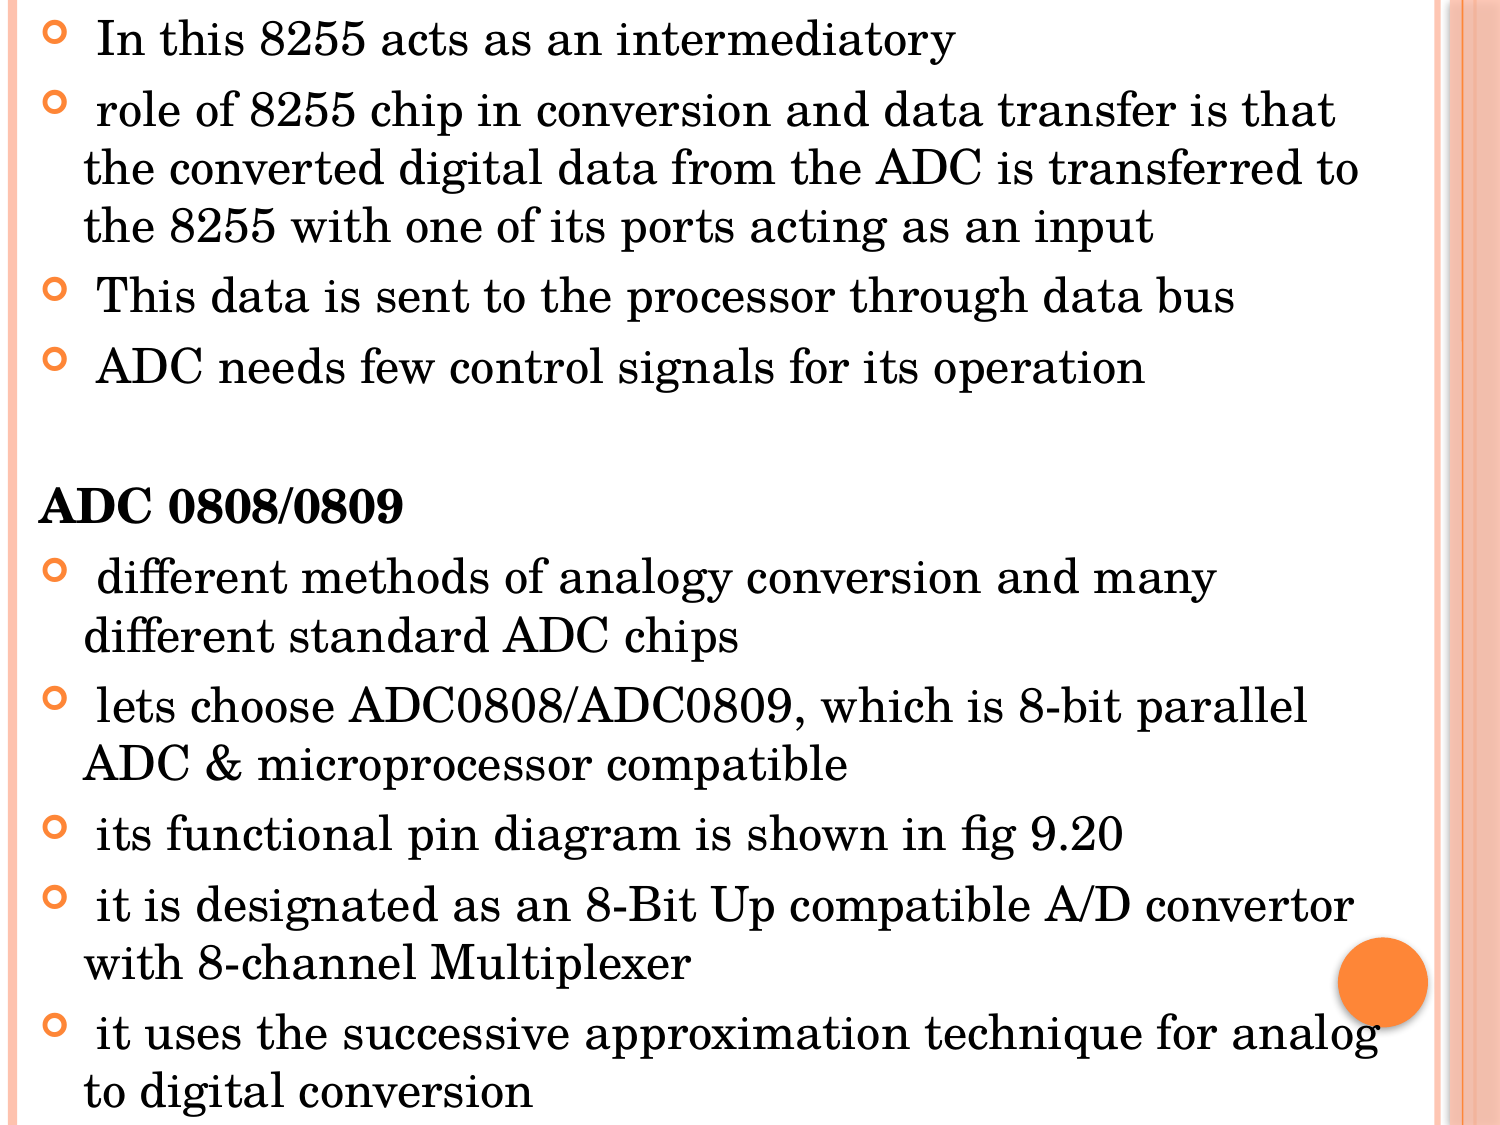

In this 8255 acts as an intermediatory
 role of 8255 chip in conversion and data transfer is that the converted digital data from the ADC is transferred to the 8255 with one of its ports acting as an input
 This data is sent to the processor through data bus
 ADC needs few control signals for its operation

ADC 0808/0809
 different methods of analogy conversion and many different standard ADC chips
 lets choose ADC0808/ADC0809, which is 8-bit parallel ADC & microprocessor compatible
 its functional pin diagram is shown in fig 9.20
 it is designated as an 8-Bit Up compatible A/D convertor with 8-channel Multiplexer
 it uses the successive approximation technique for analog to digital conversion